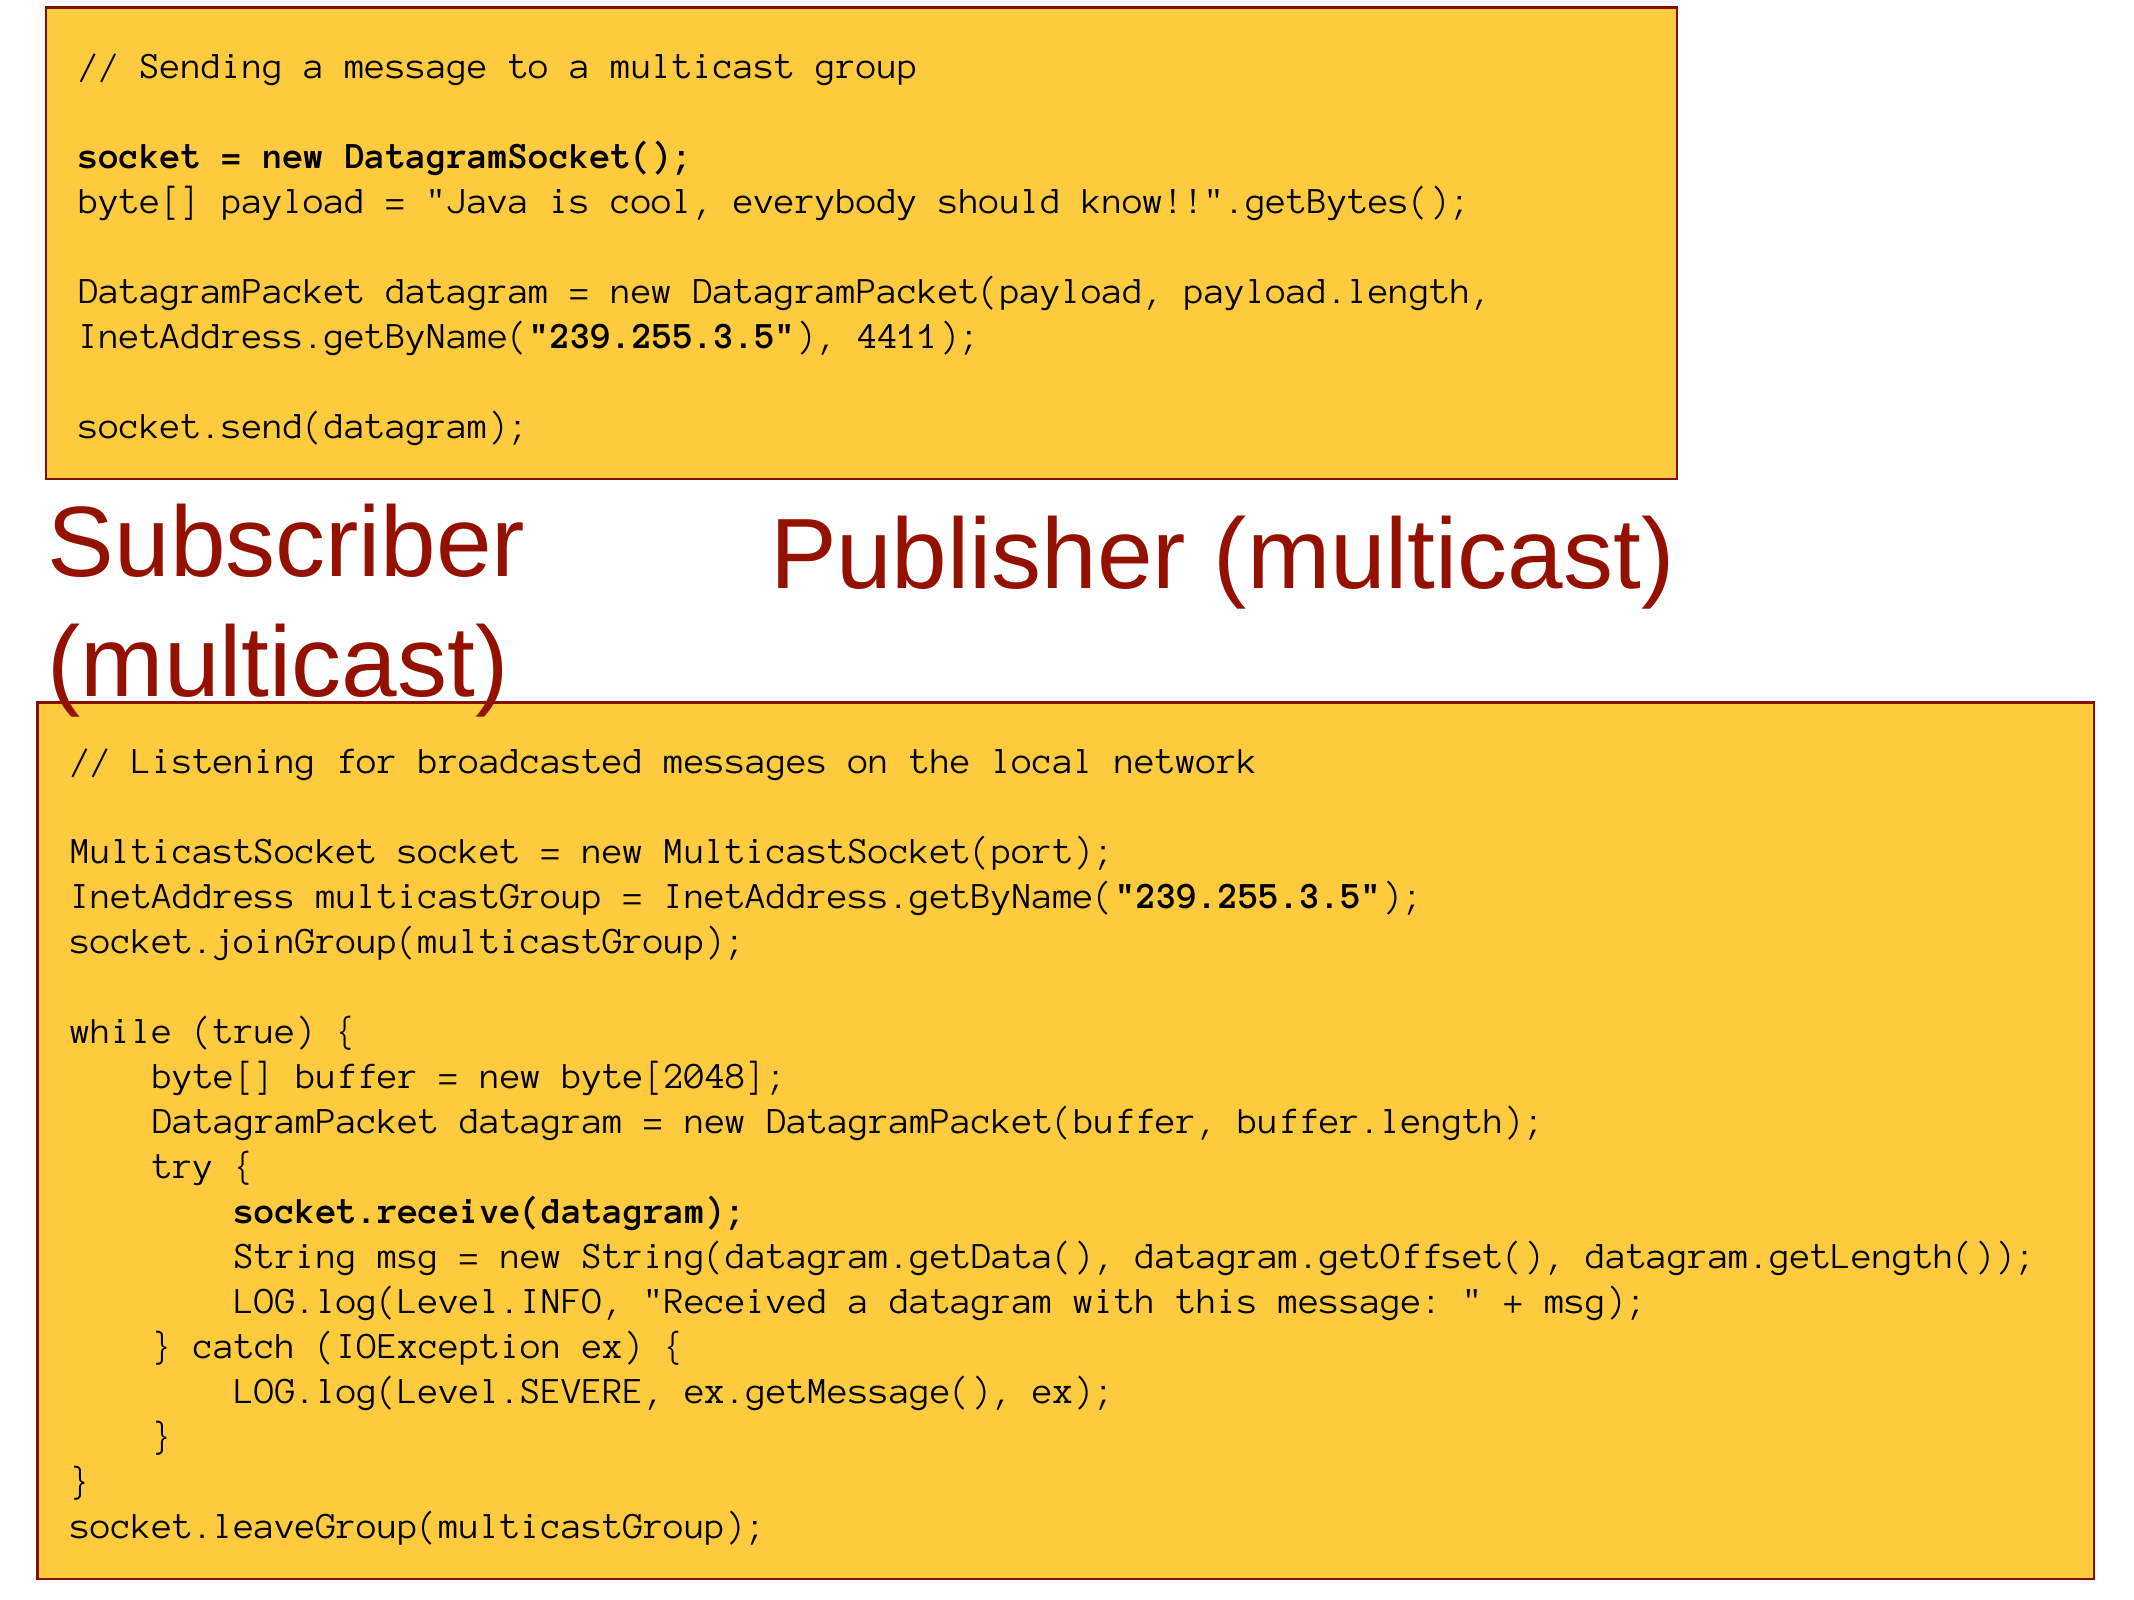

// Sending a message to a multicast group

socket = new DatagramSocket();
byte[] payload = "Java is cool, everybody should know!!".getBytes();

DatagramPacket datagram = new DatagramPacket(payload, payload.length, InetAddress.getByName("239.255.3.5"), 4411);

socket.send(datagram);
Publisher (multicast)
Subscriber (multicast)
// Listening for broadcasted messages on the local network

MulticastSocket socket = new MulticastSocket(port);
InetAddress multicastGroup = InetAddress.getByName("239.255.3.5");
socket.joinGroup(multicastGroup);

while (true) {
    byte[] buffer = new byte[2048];
    DatagramPacket datagram = new DatagramPacket(buffer, buffer.length);
    try {
        socket.receive(datagram);
        String msg = new String(datagram.getData(), datagram.getOffset(), datagram.getLength());
        LOG.log(Level.INFO, "Received a datagram with this message: " + msg);
    } catch (IOException ex) {
        LOG.log(Level.SEVERE, ex.getMessage(), ex);
    }
}
socket.leaveGroup(multicastGroup);